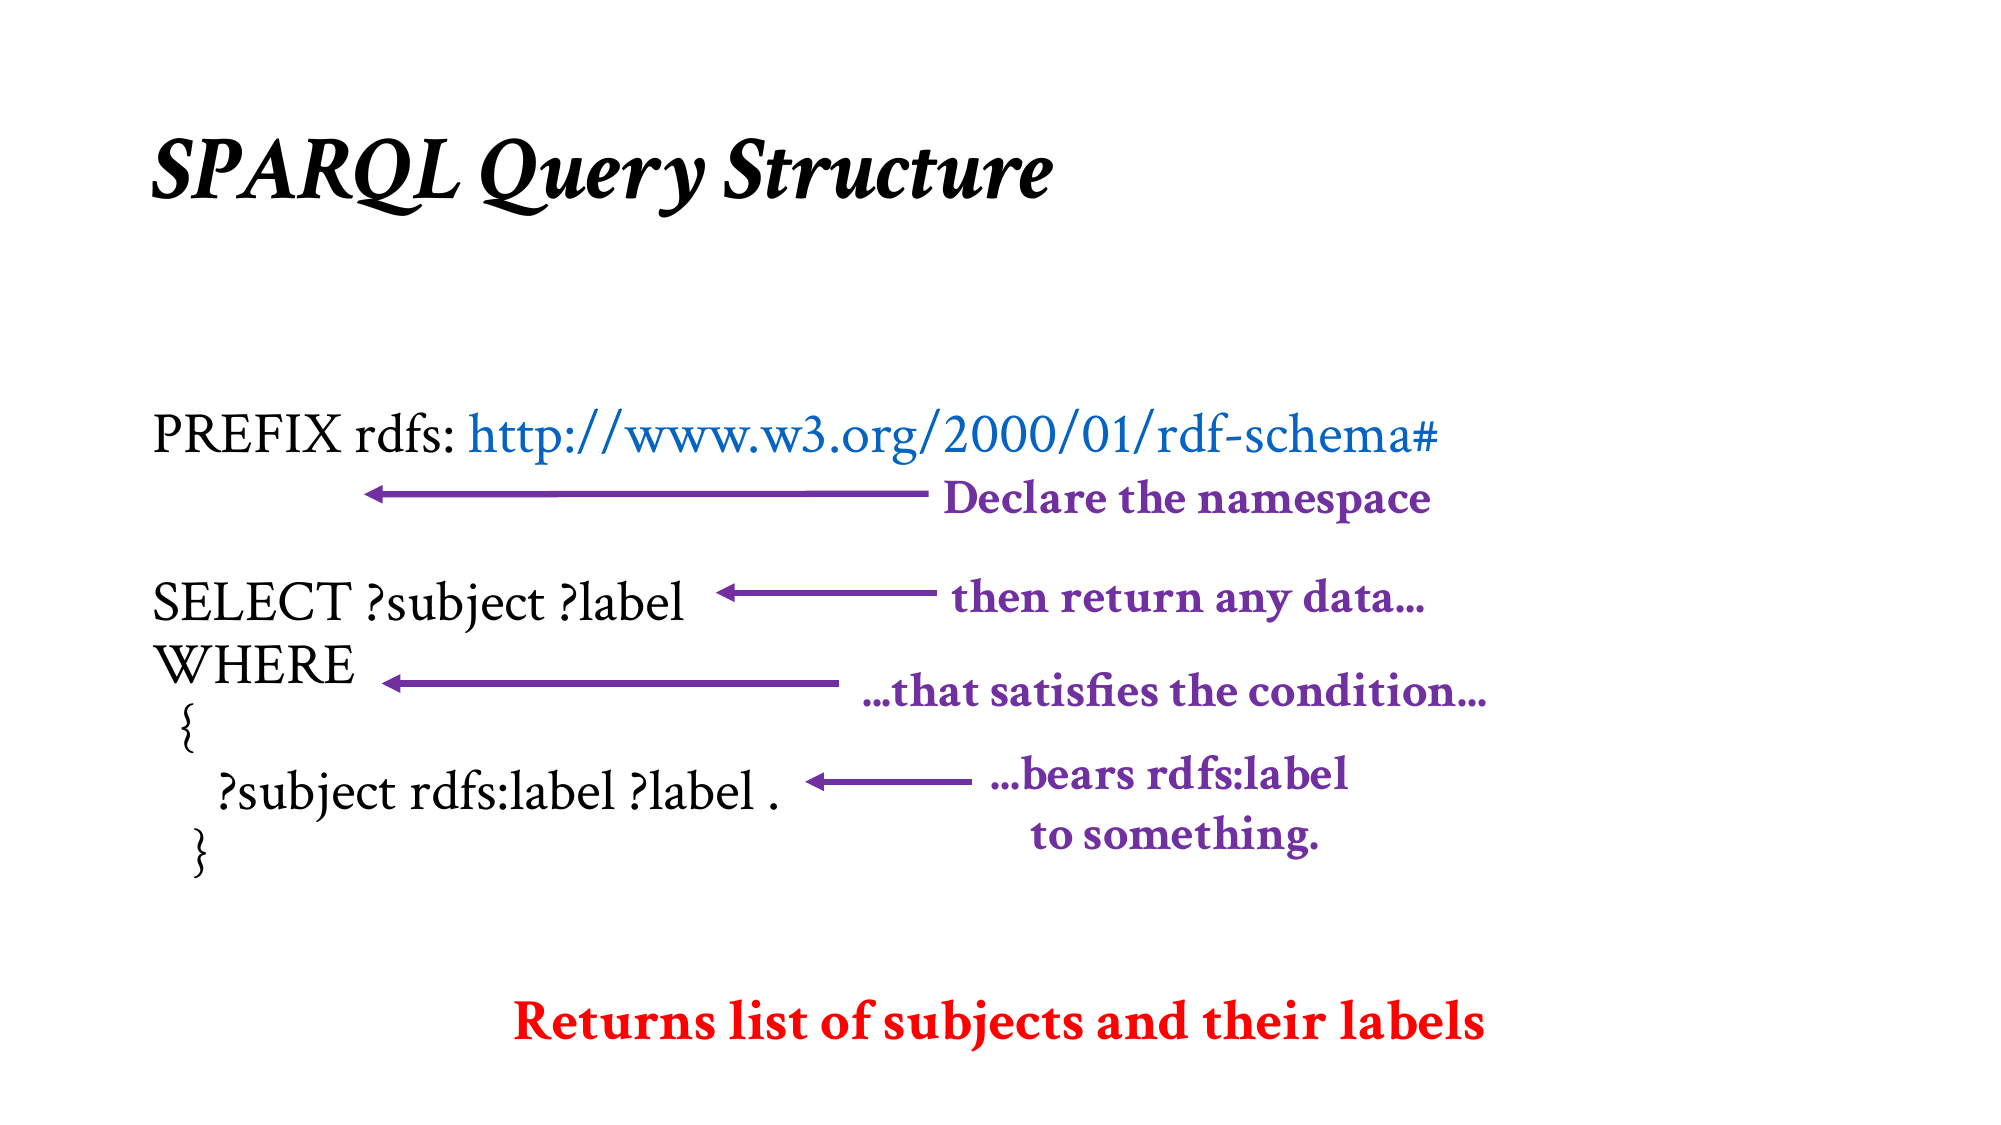

# SPARQL Query Structure

PREFIX rdfs: http://www.w3.org/2000/01/rdf-schema#

SELECT ?subject ?label
WHERE
  {
     ?subject rdfs:label ?label .
   }

Returns list of subjects and their labels
Declare the namespace
then return any data...
...that satisfies the condition...
...bears rdfs:label
to something.